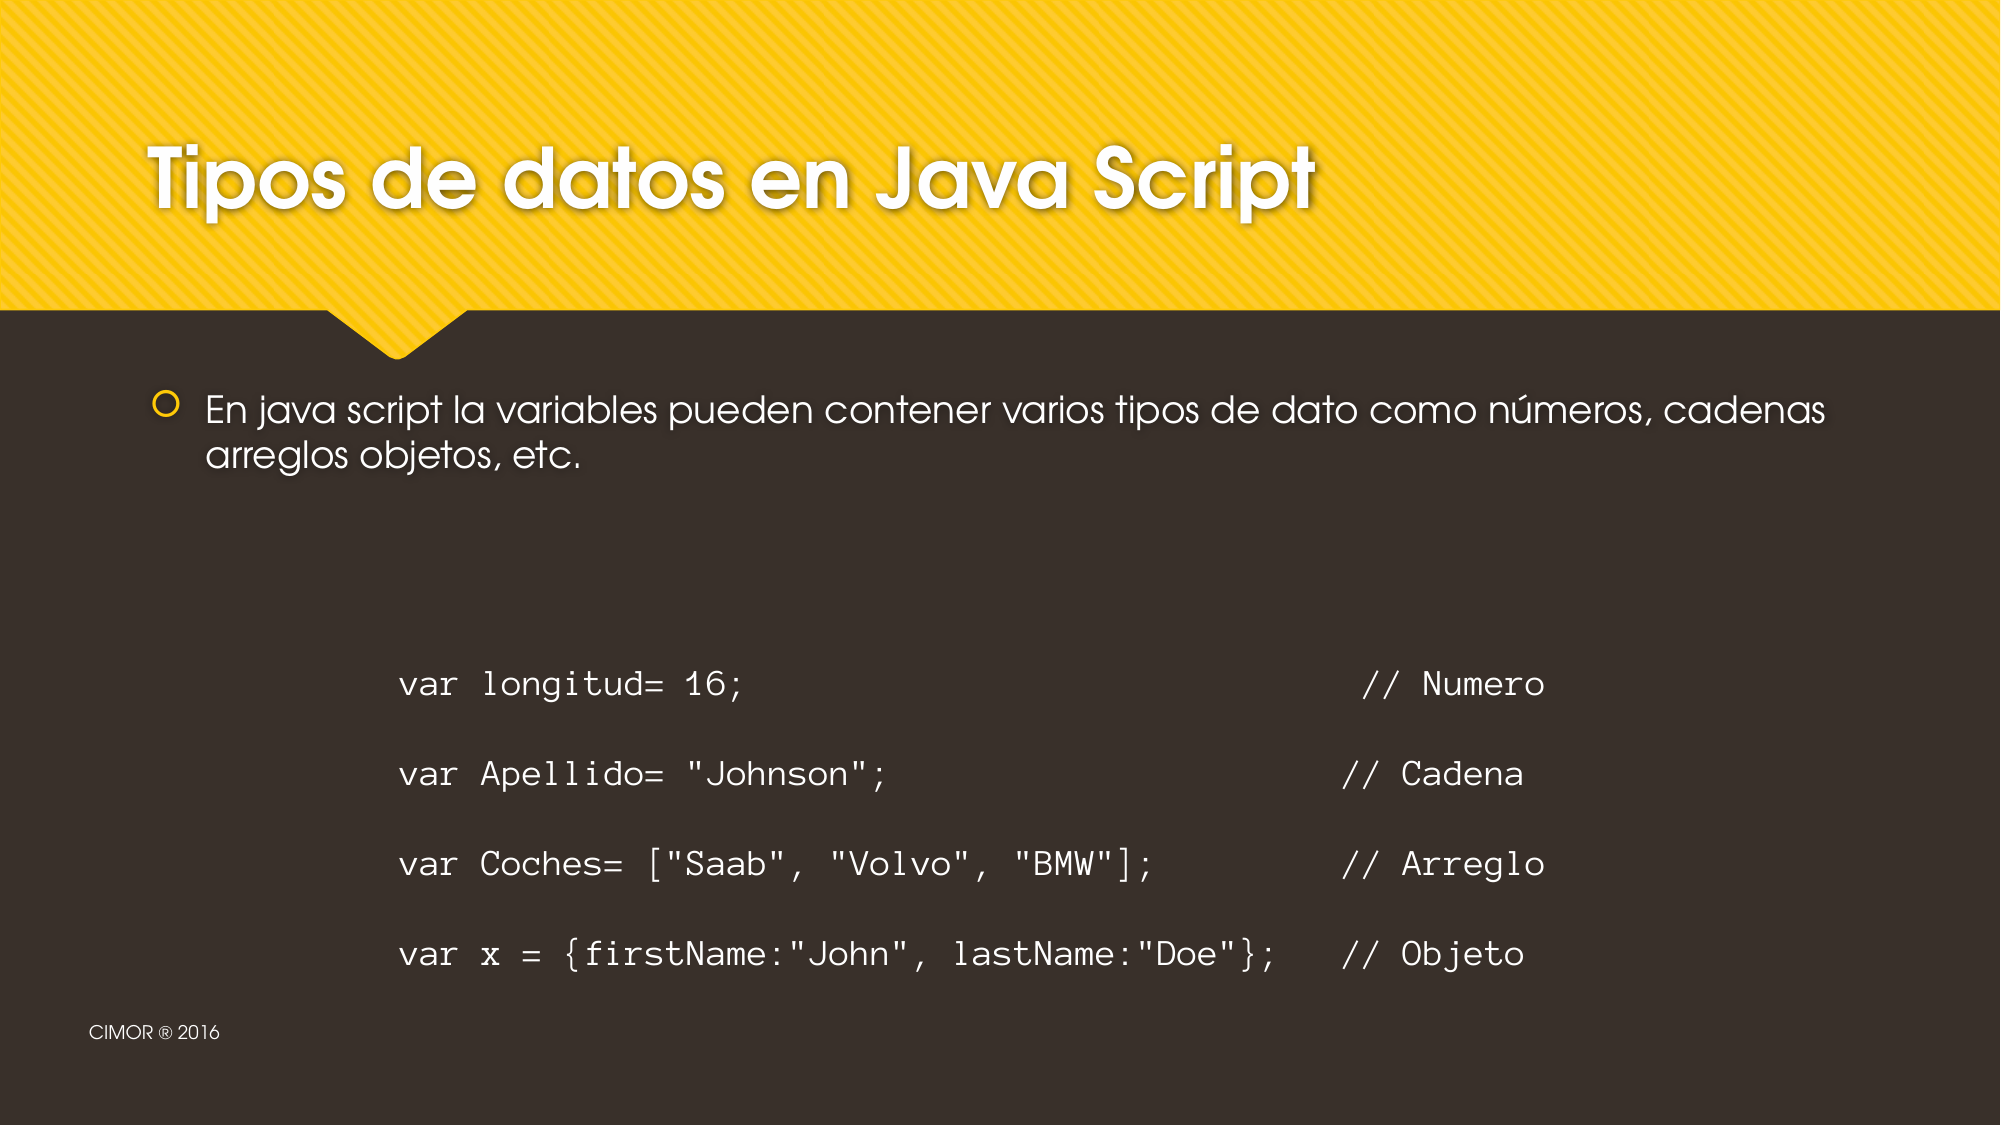

# Tipos de datos en Java Script
En java script la variables pueden contener varios tipos de dato como números, cadenas arreglos objetos, etc.

var longitud= 16;                              // Numero
var Apellido= "Johnson";                      // Cadena
var Coches= ["Saab", "Volvo", "BMW"];         // Arreglo
var x = {firstName:"John", lastName:"Doe"};   // Objeto
CIMOR ® 2016